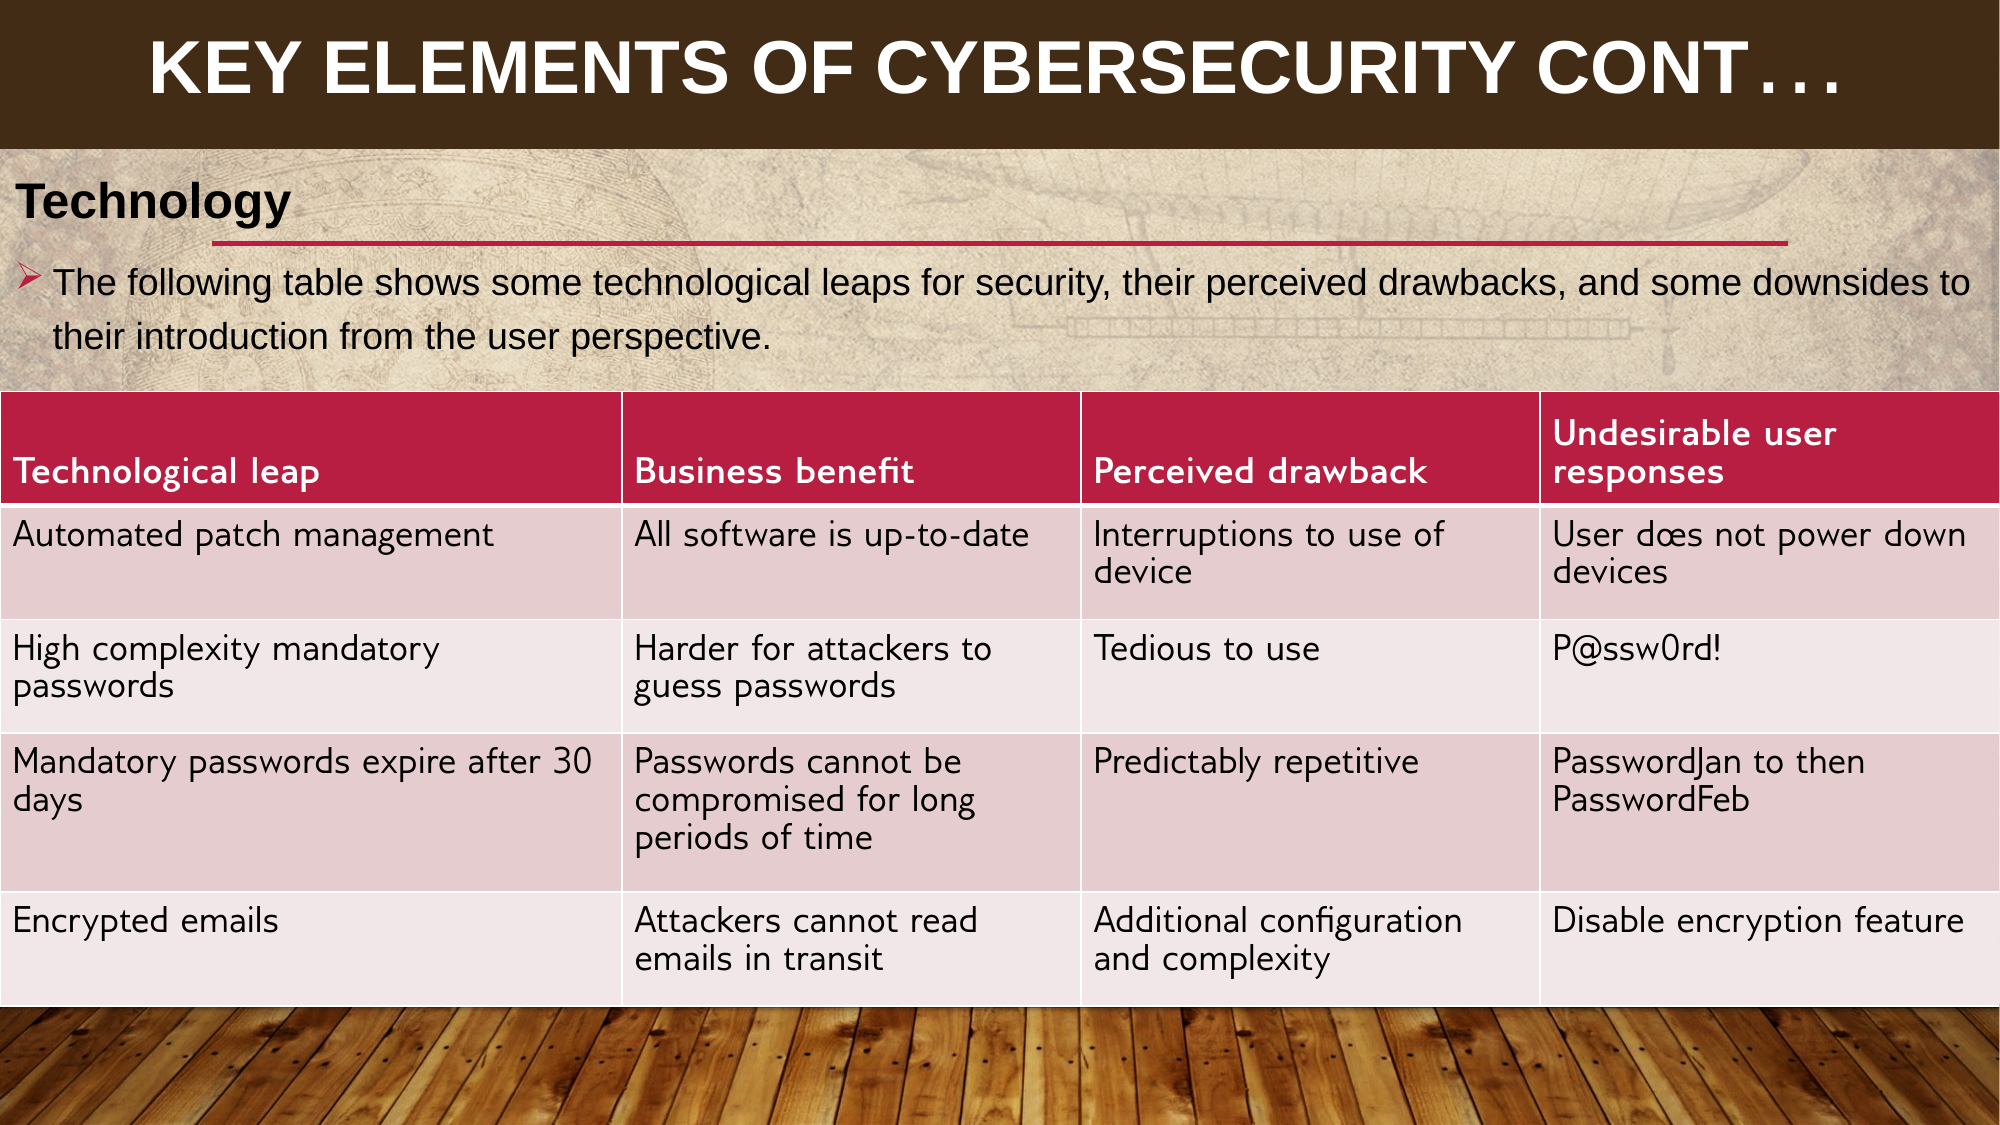

53
# key elements of cybersecurity cont…
Technology
The following table shows some technological leaps for security, their perceived drawbacks, and some downsides to their introduction from the user perspective.
| Technological leap | Business benefit | Perceived drawback | Undesirable user responses |
| --- | --- | --- | --- |
| Automated patch management | All software is up-to-date | Interruptions to use of device | User does not power down devices |
| High complexity mandatory passwords | Harder for attackers to guess passwords | Tedious to use | P@ssw0rd! |
| Mandatory passwords expire after 30 days | Passwords cannot be compromised for long periods of time | Predictably repetitive | PasswordJan to then PasswordFeb |
| Encrypted emails | Attackers cannot read emails in transit | Additional configuration and complexity | Disable encryption feature |